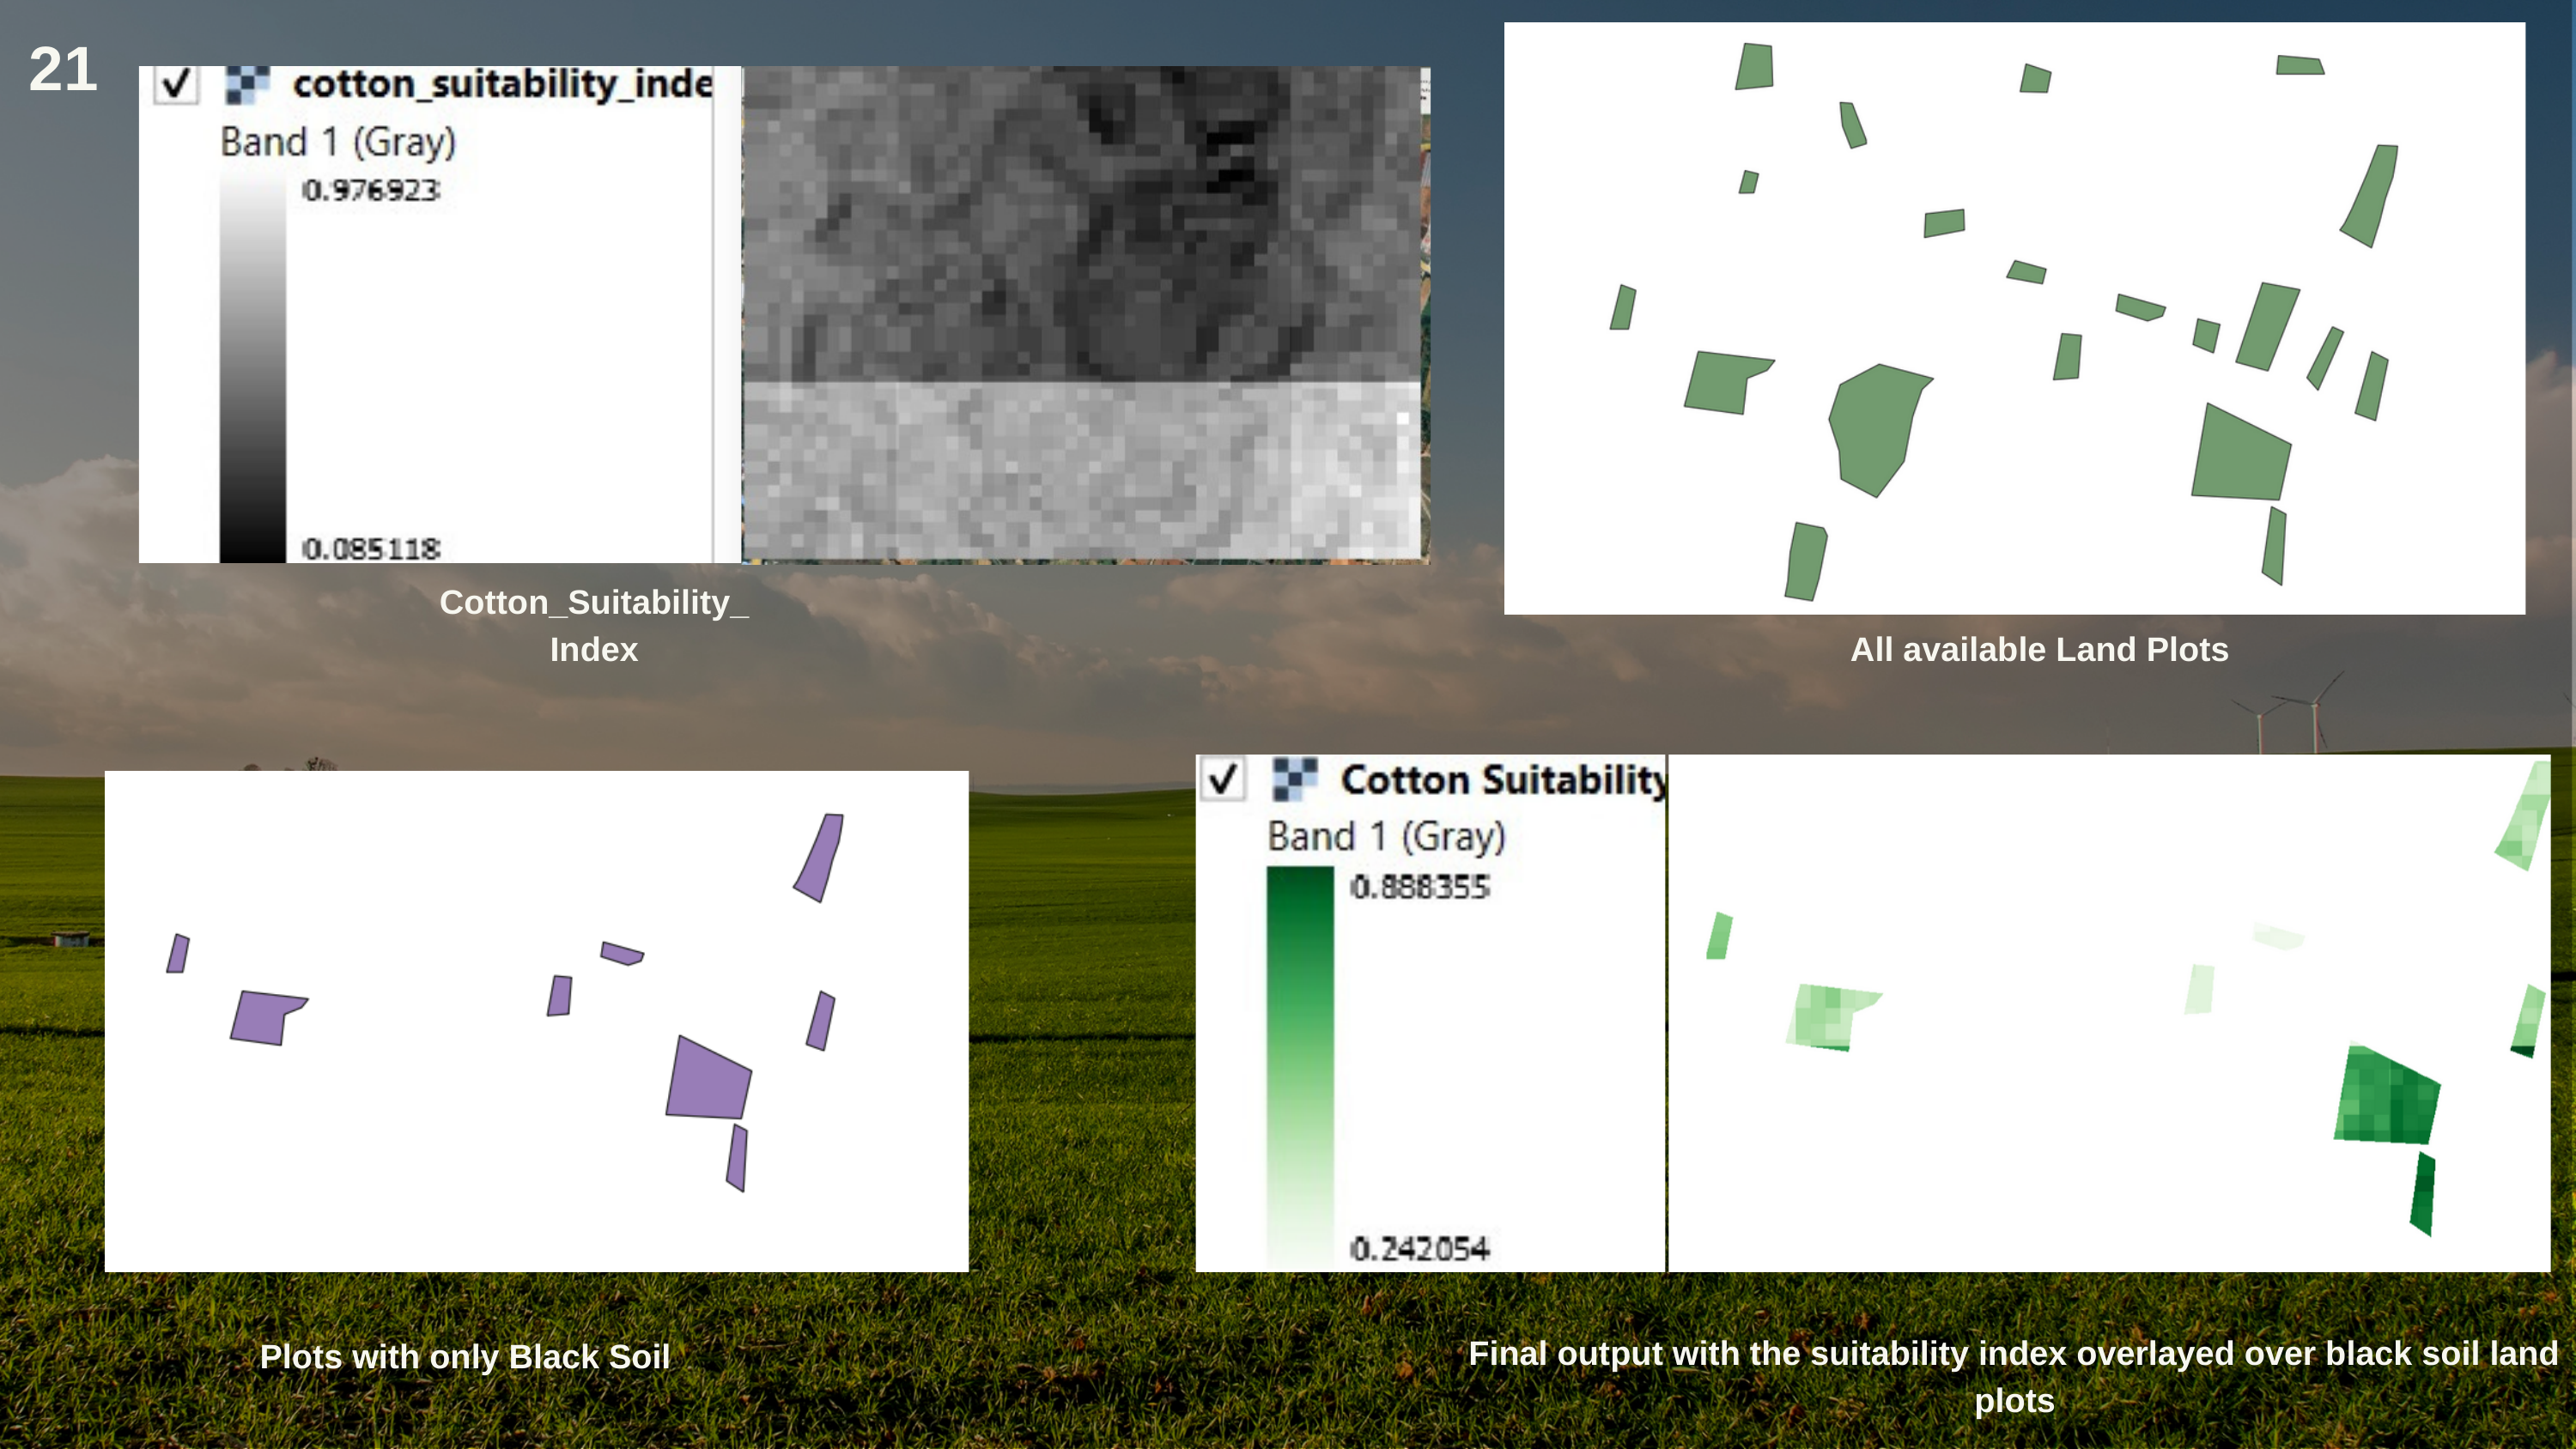

21

Cotton_Suitability_
Index
All available Land Plots

Final output with the suitability index overlayed over black soil land plots
Plots with only Black Soil